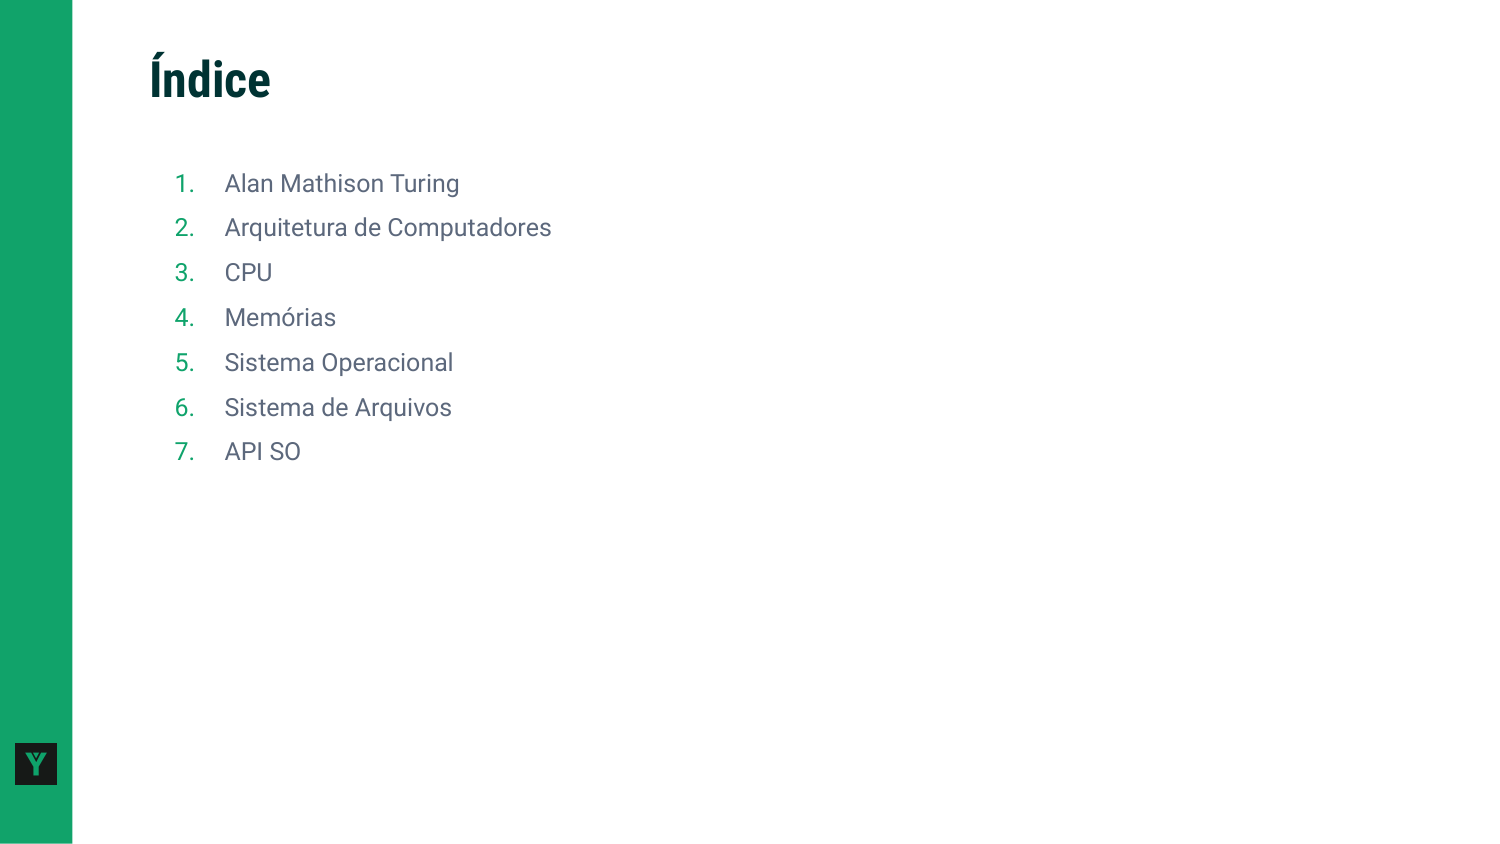

# Índice
Alan Mathison Turing
Arquitetura de Computadores
CPU
Memórias
Sistema Operacional
Sistema de Arquivos
API SO